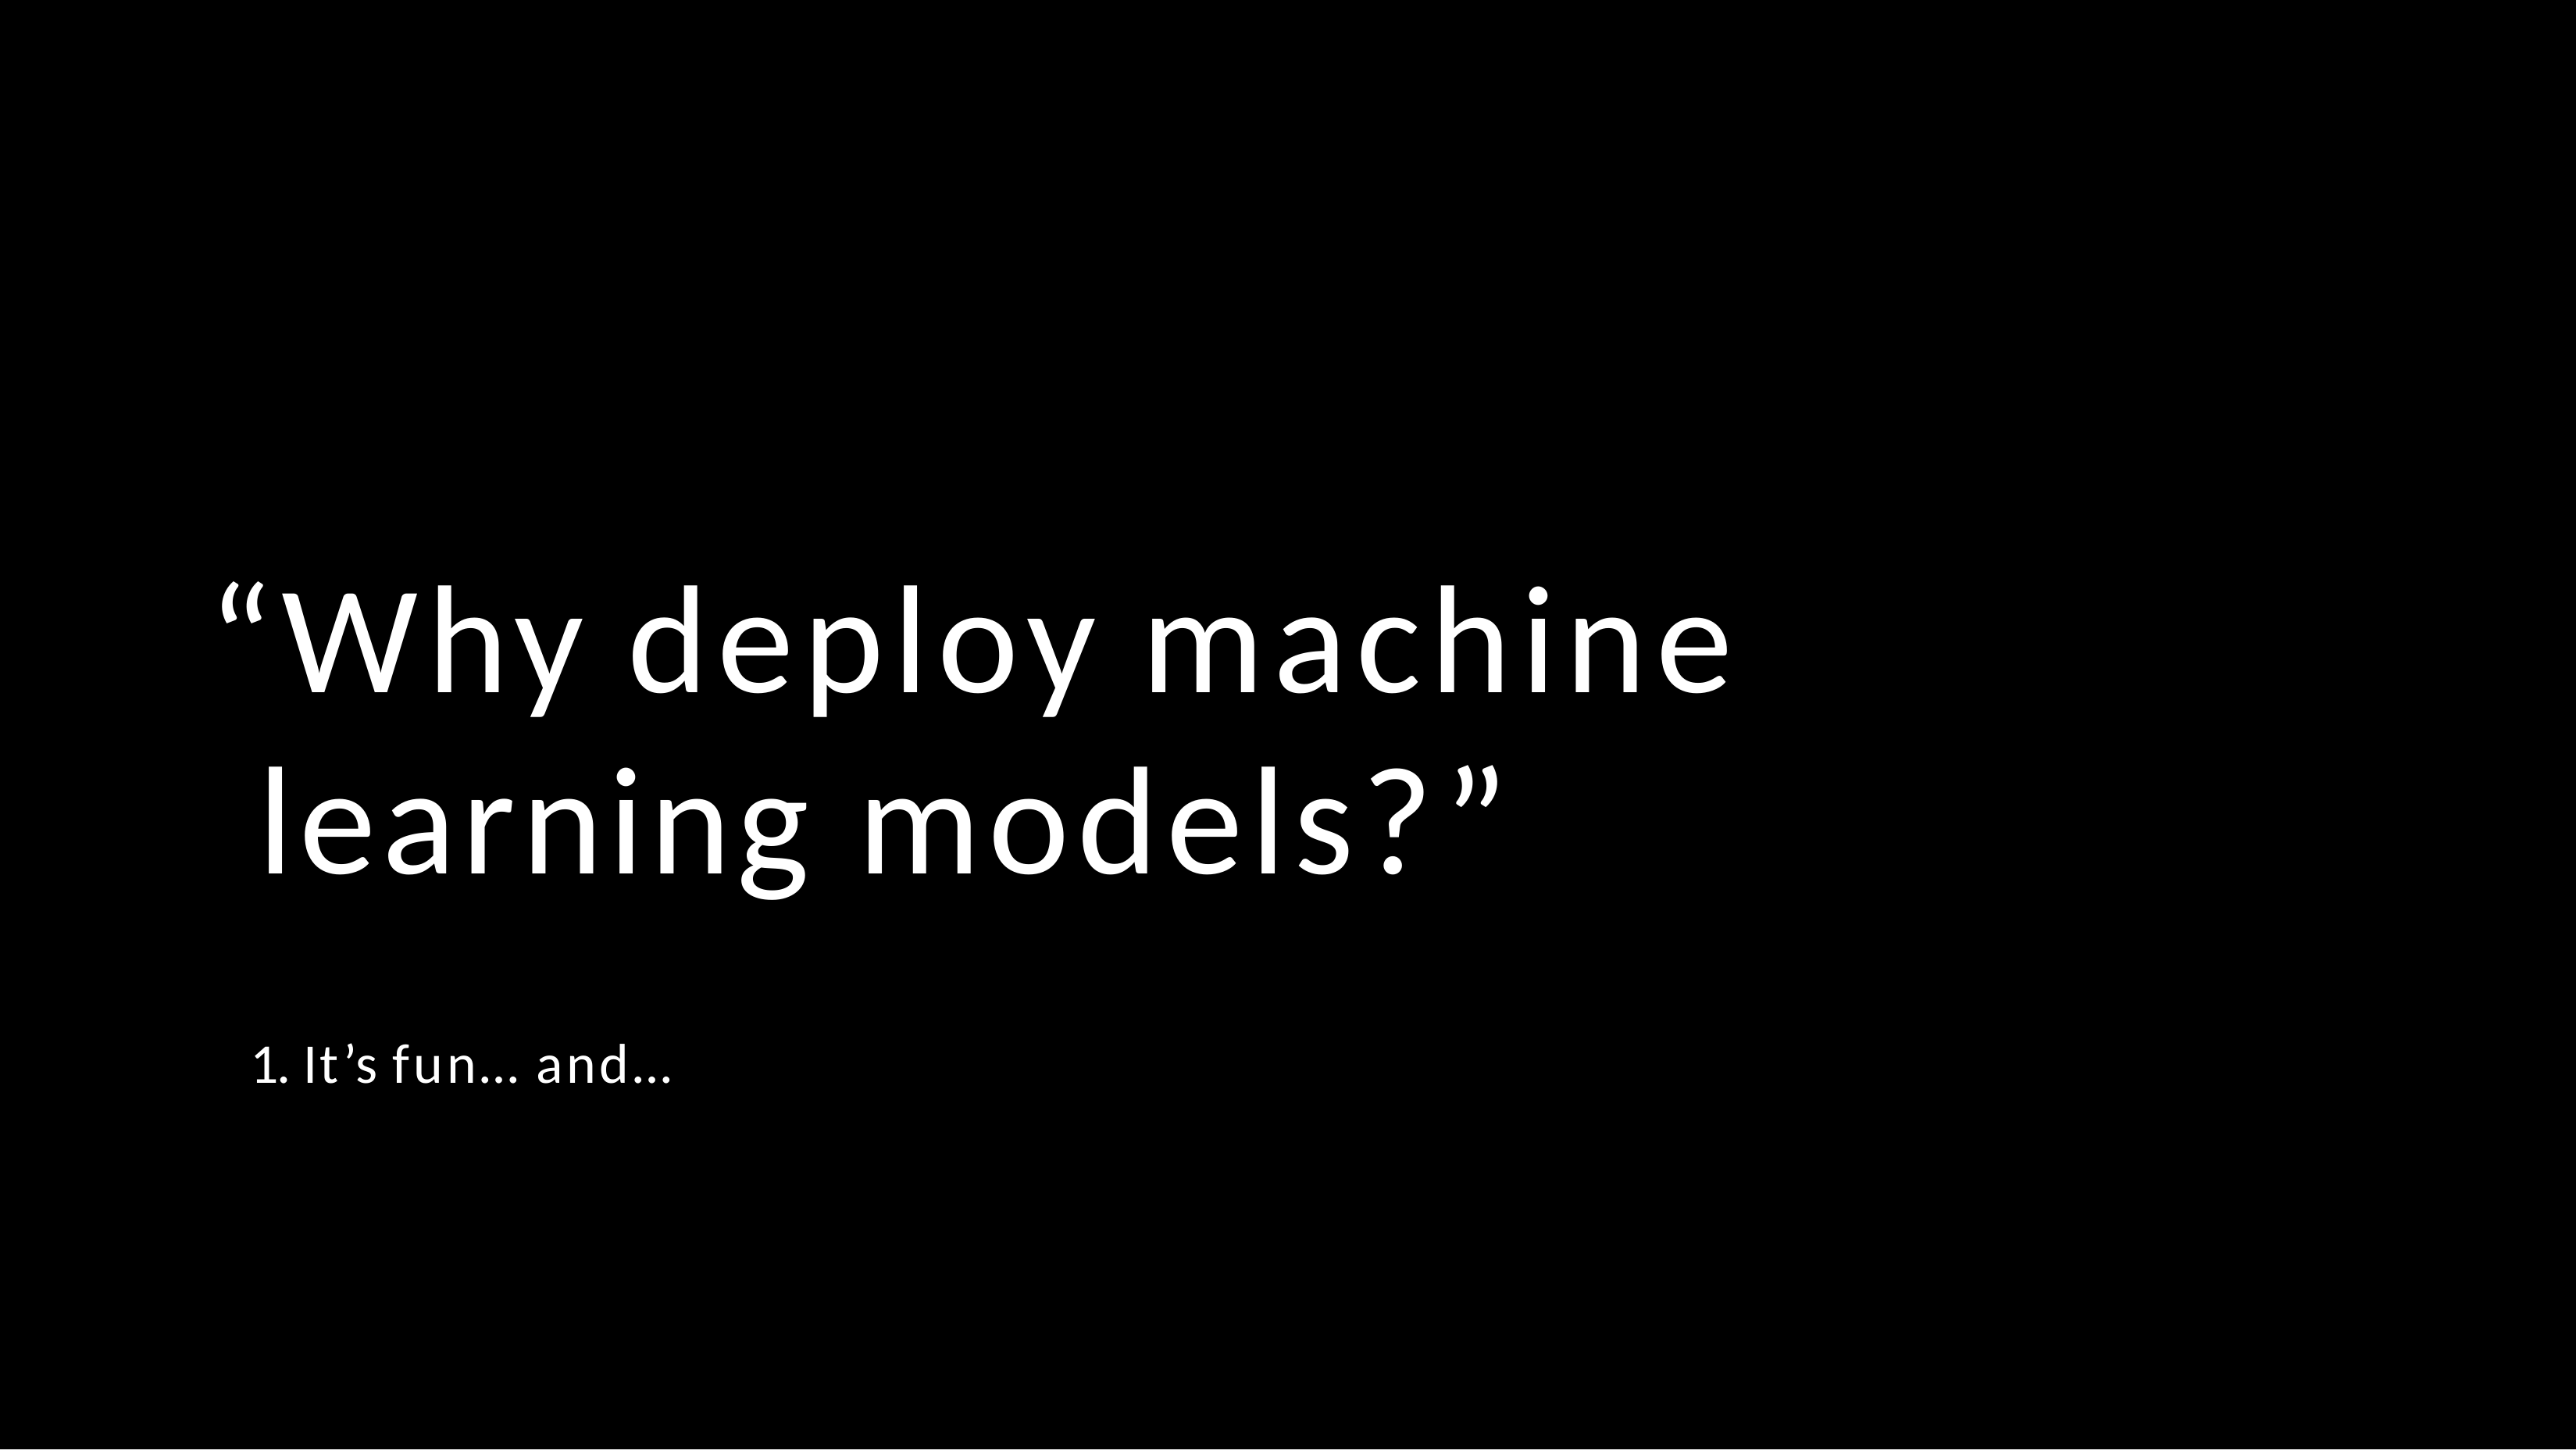

# “Why deploy machine learning models?”
1. It’s fun… and…